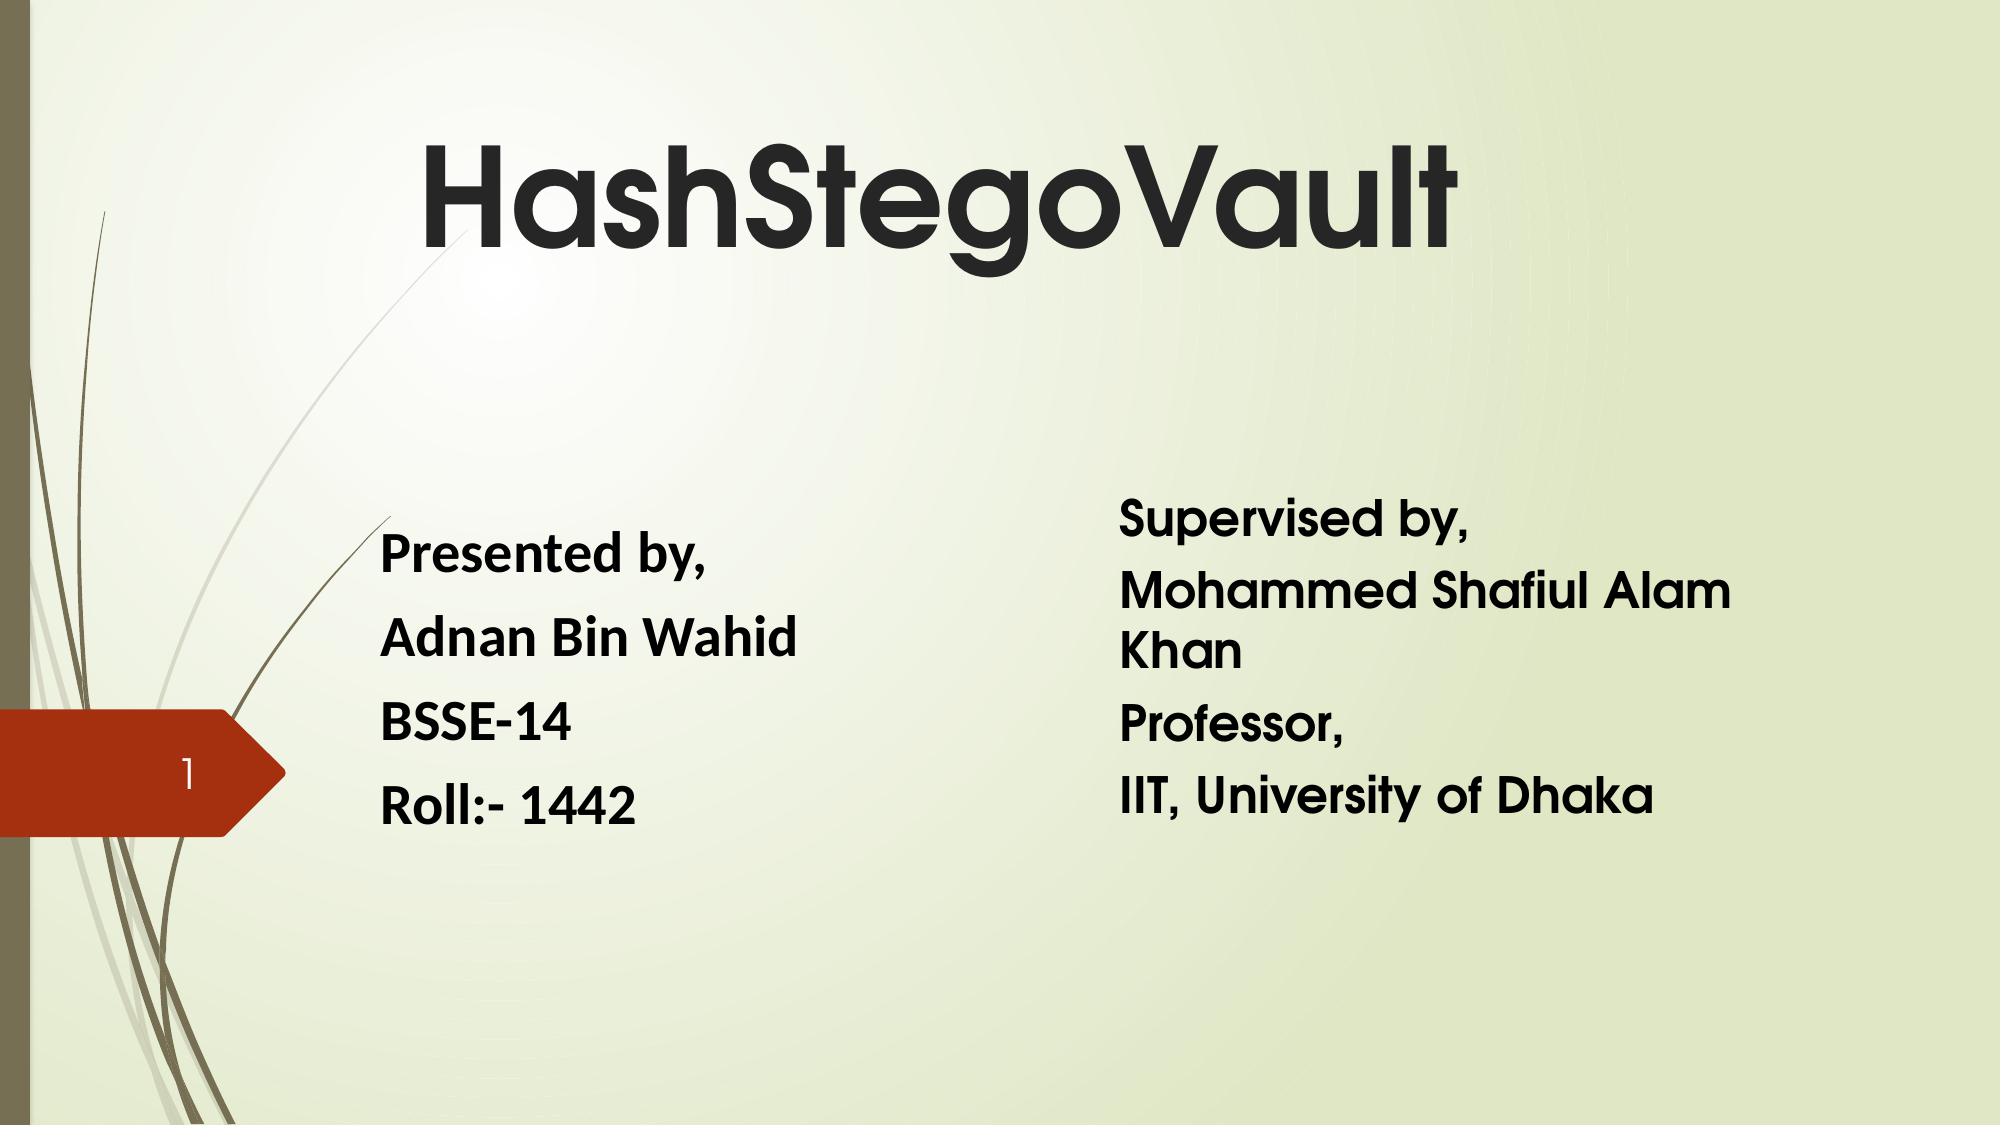

# HashStegoVault

Supervised by,​
Mohammed Shafiul Alam Khan​
Professor,​
IIT, University of Dhaka
​
Presented by,
Adnan Bin Wahid
BSSE-14
Roll:- 1442

1